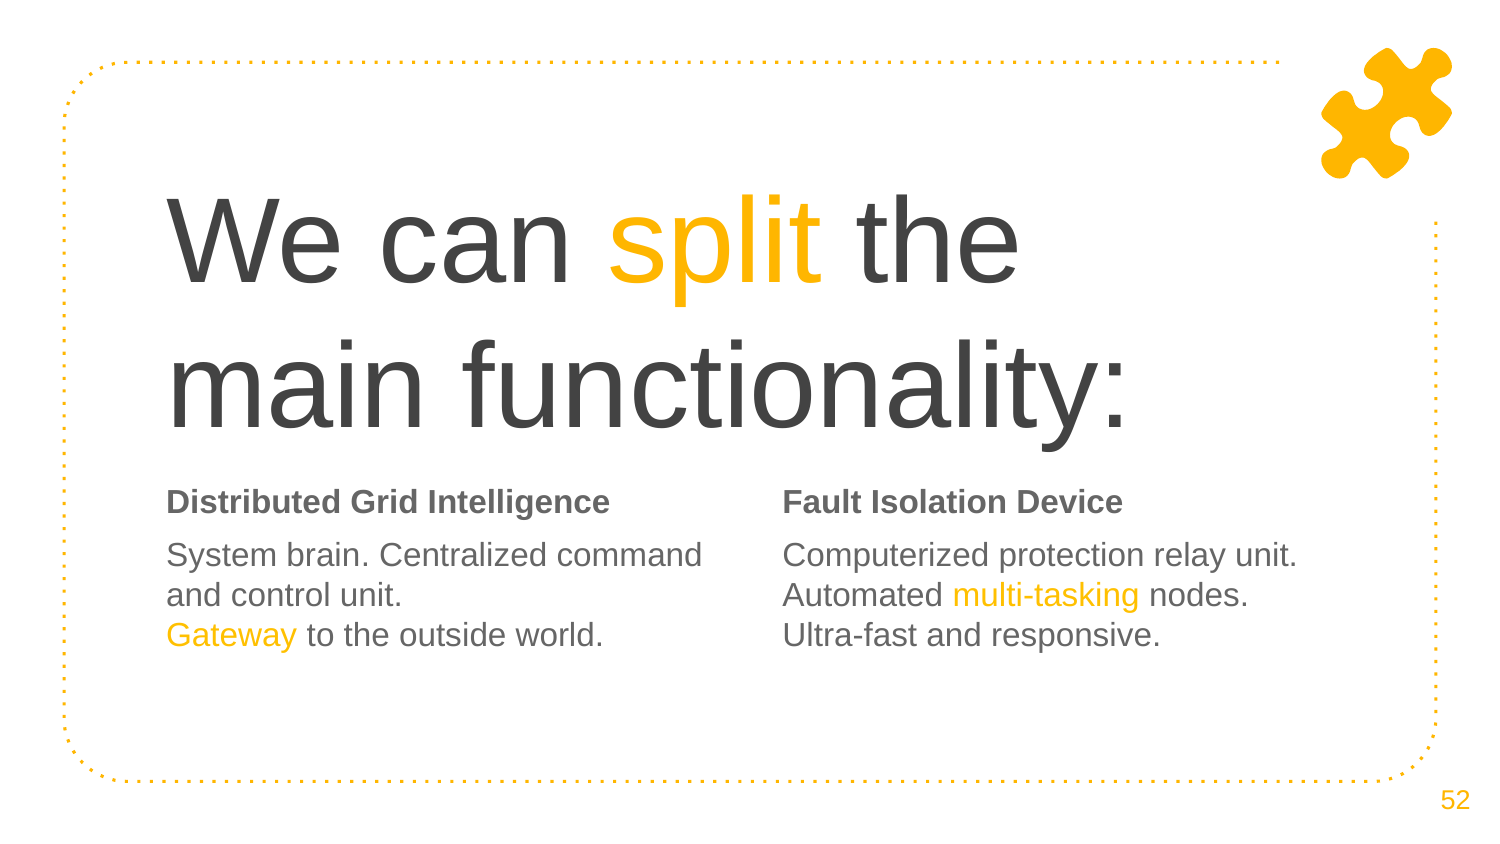

# We can split the main functionality:
Distributed Grid Intelligence
System brain. Centralized command and control unit.
Gateway to the outside world.

Fault Isolation Device
Computerized protection relay unit. Automated multi-tasking nodes.
Ultra-fast and responsive.
52